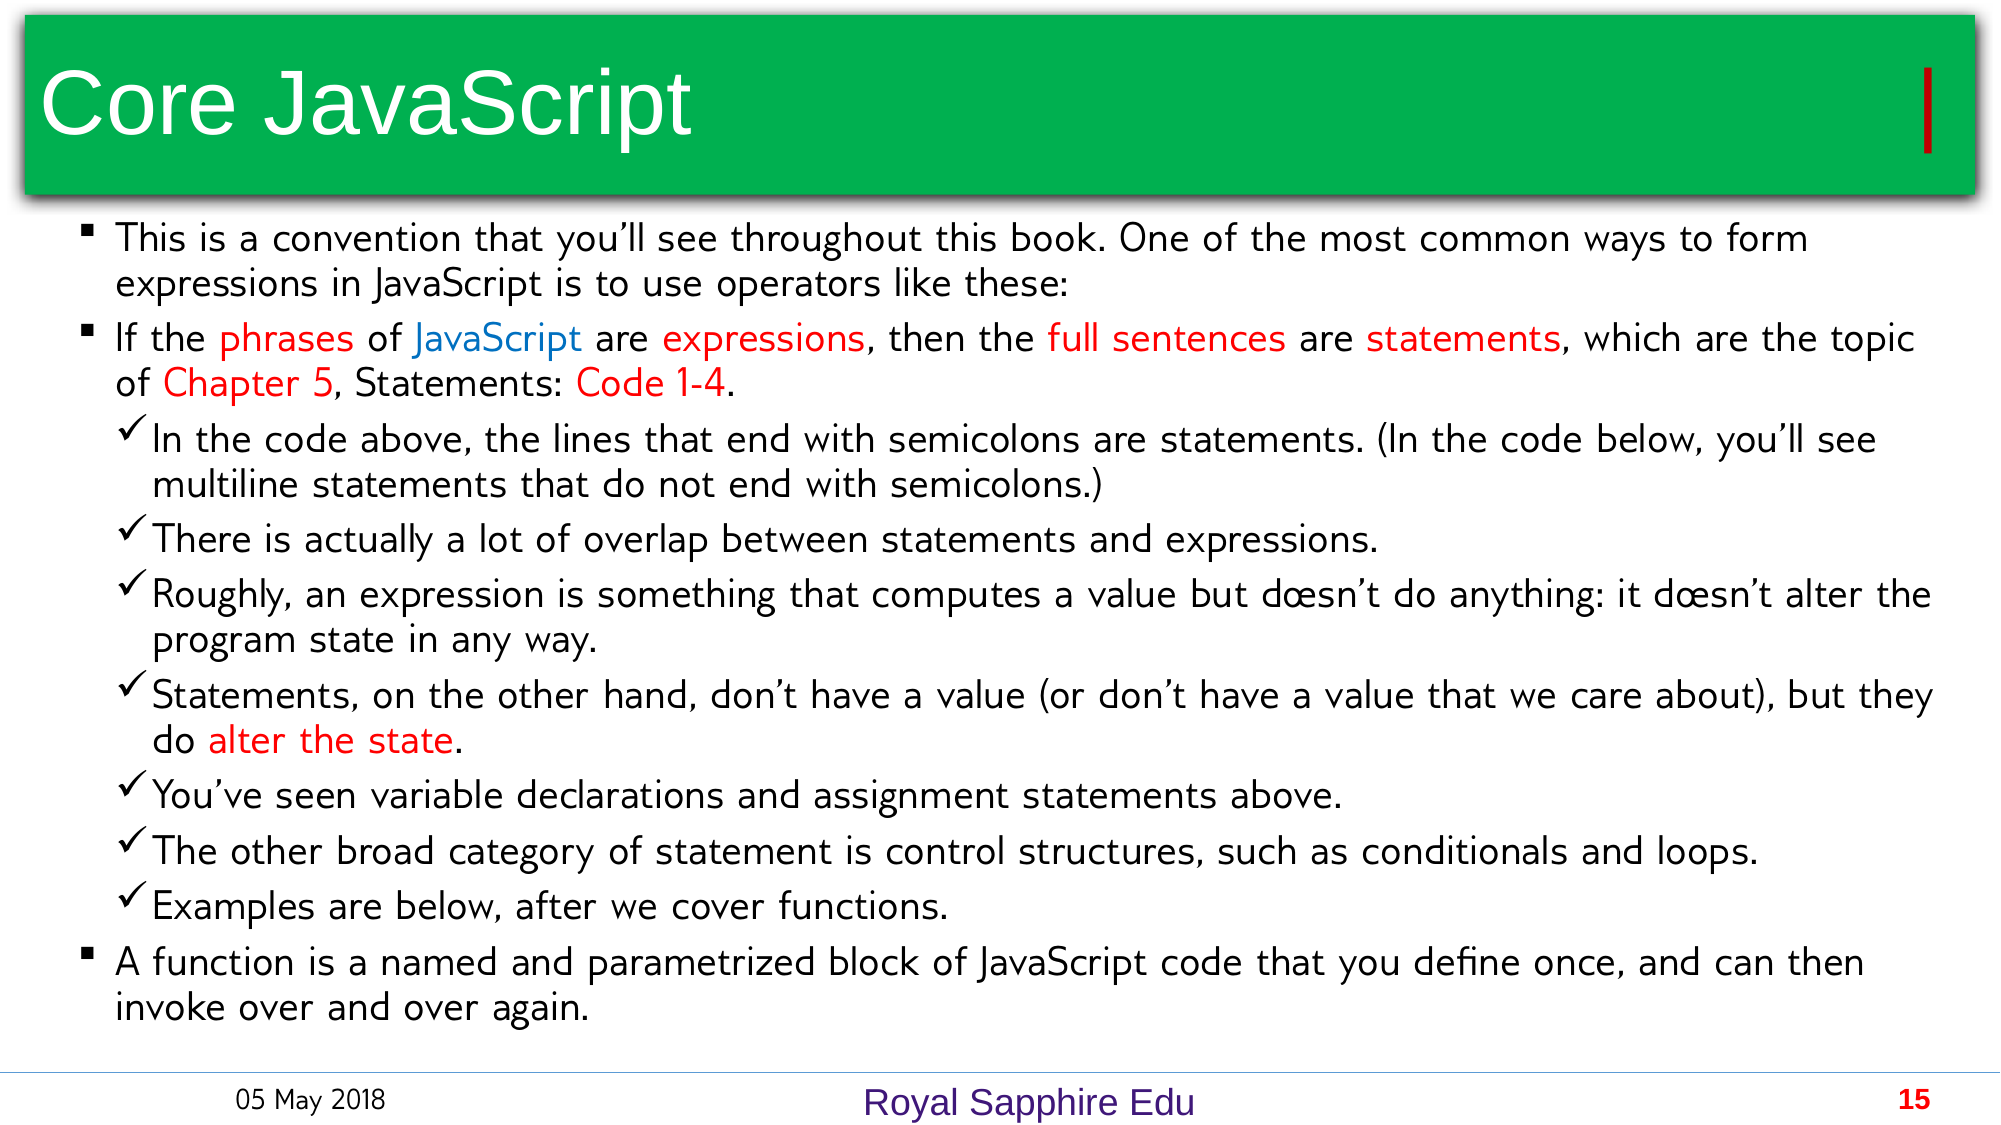

# Core JavaScript								   |
This is a convention that you’ll see throughout this book. One of the most common ways to form expressions in JavaScript is to use operators like these:
If the phrases of JavaScript are expressions, then the full sentences are statements, which are the topic of Chapter 5, Statements: Code 1-4.
In the code above, the lines that end with semicolons are statements. (In the code below, you’ll see multiline statements that do not end with semicolons.)
There is actually a lot of overlap between statements and expressions.
Roughly, an expression is something that computes a value but doesn’t do anything: it doesn’t alter the program state in any way.
Statements, on the other hand, don’t have a value (or don’t have a value that we care about), but they do alter the state.
You’ve seen variable declarations and assignment statements above.
The other broad category of statement is control structures, such as conditionals and loops.
Examples are below, after we cover functions.
A function is a named and parametrized block of JavaScript code that you define once, and can then invoke over and over again.
05 May 2018
15